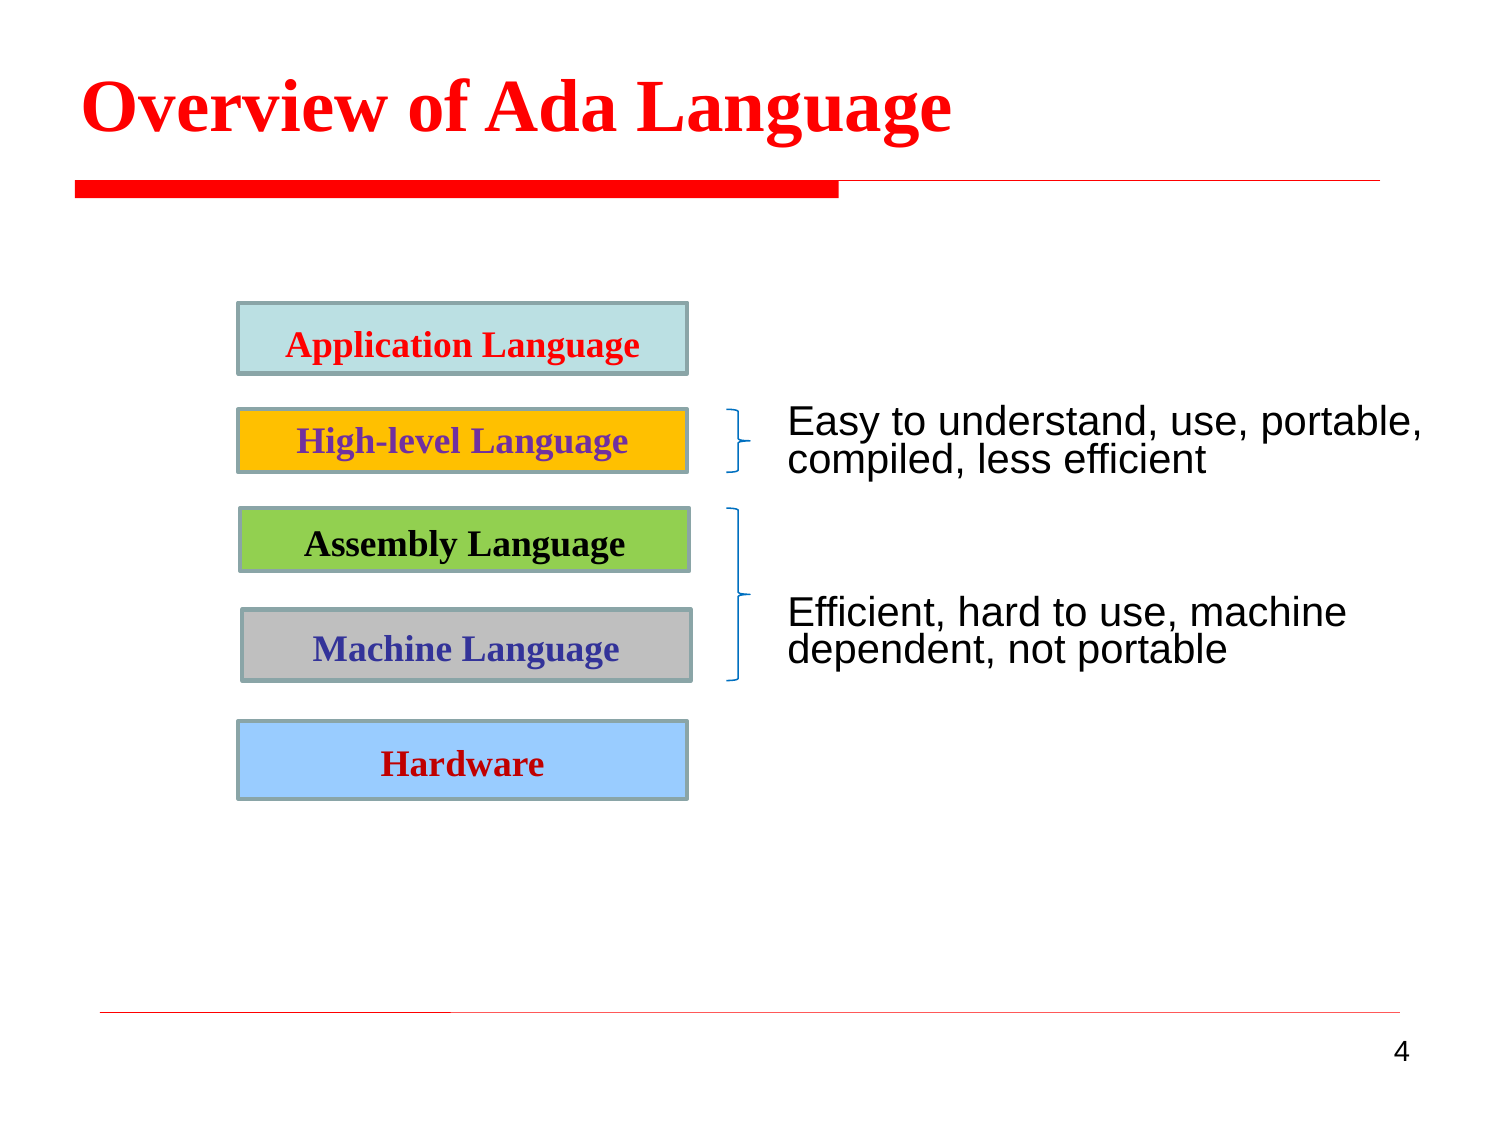

Overview of Ada Language
Application Language
High-level Language

Easy to understand, use, portable,
compiled, less efficient

Efficient, hard to use, machine
dependent, not portable
Assembly Language

Machine Language
Hardware
4